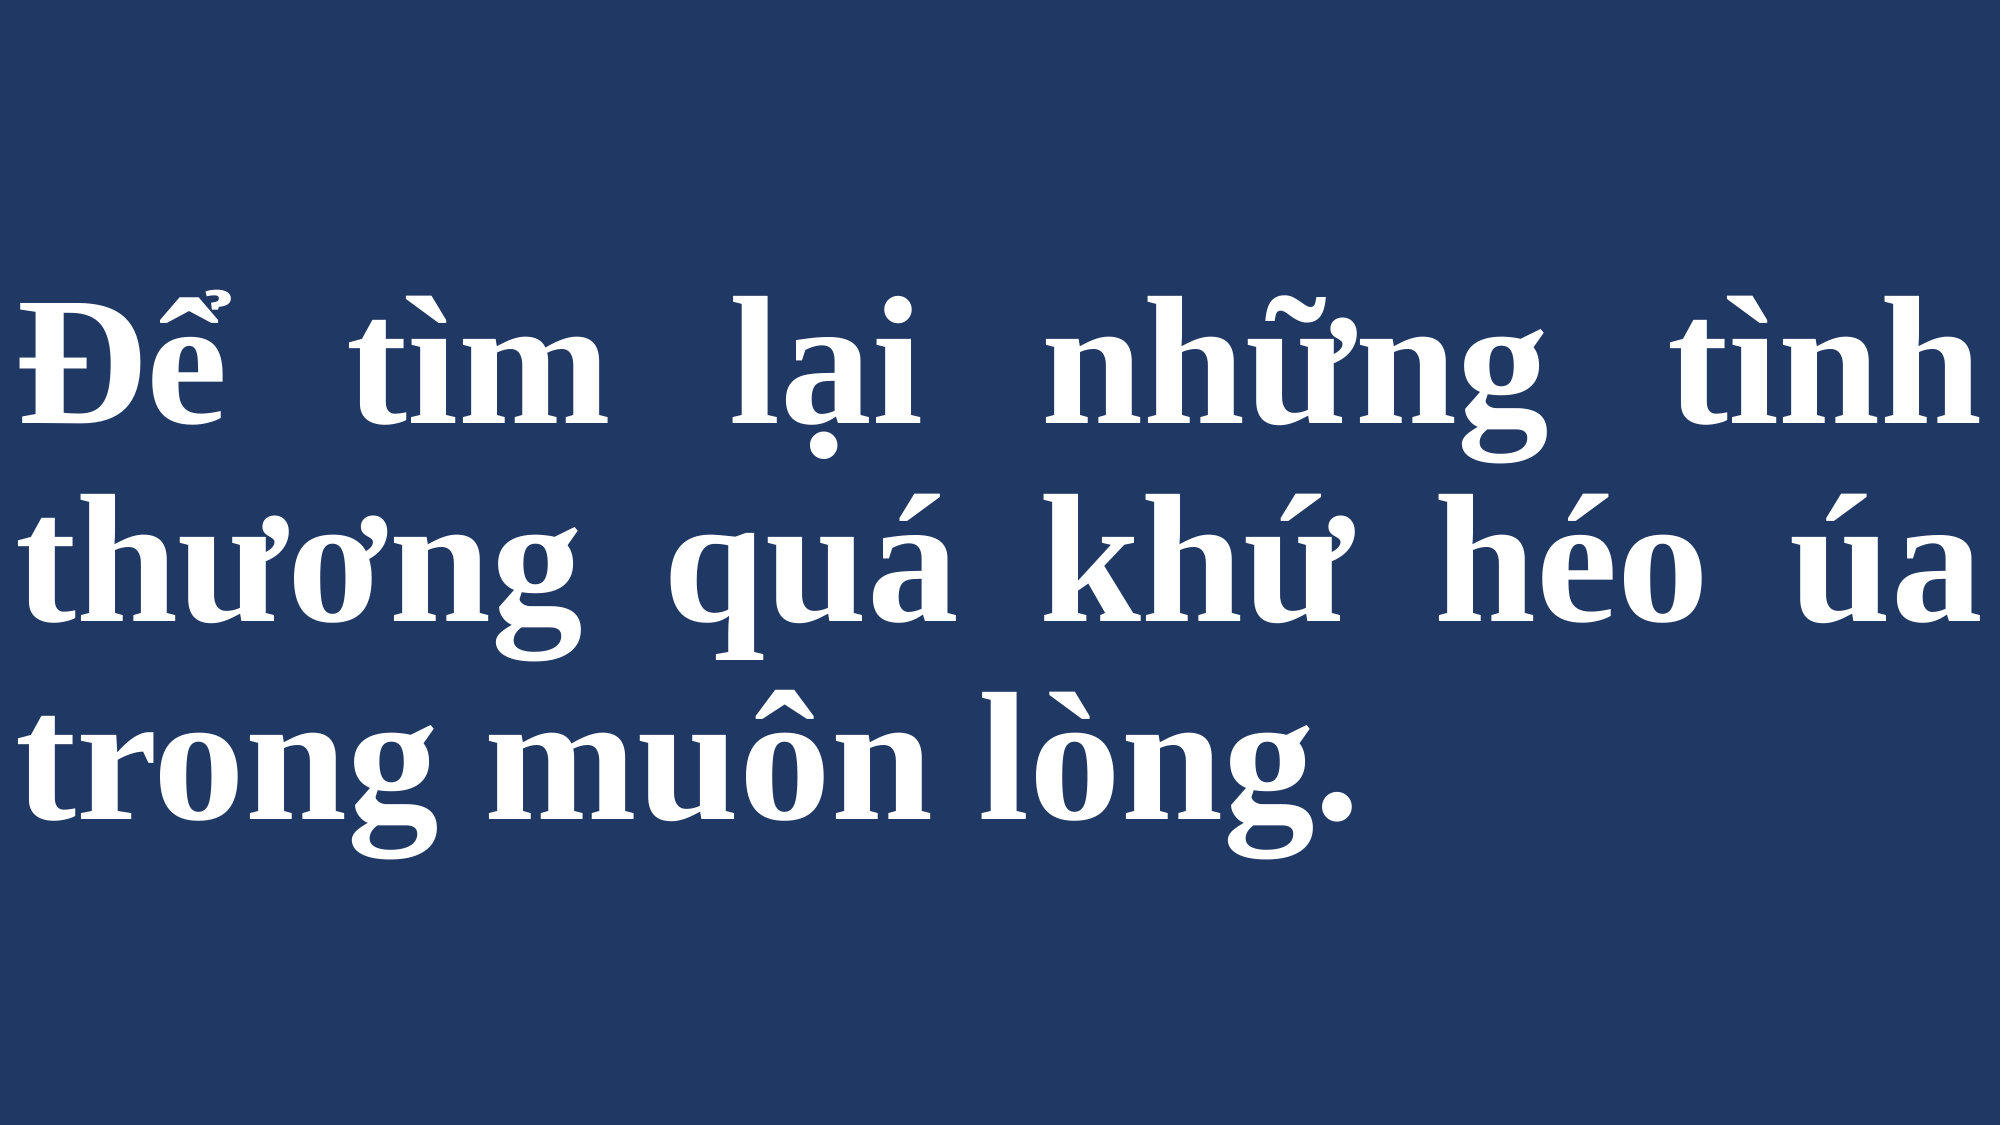

# Để tìm lại những tình thương quá khứ héo úa trong muôn lòng.